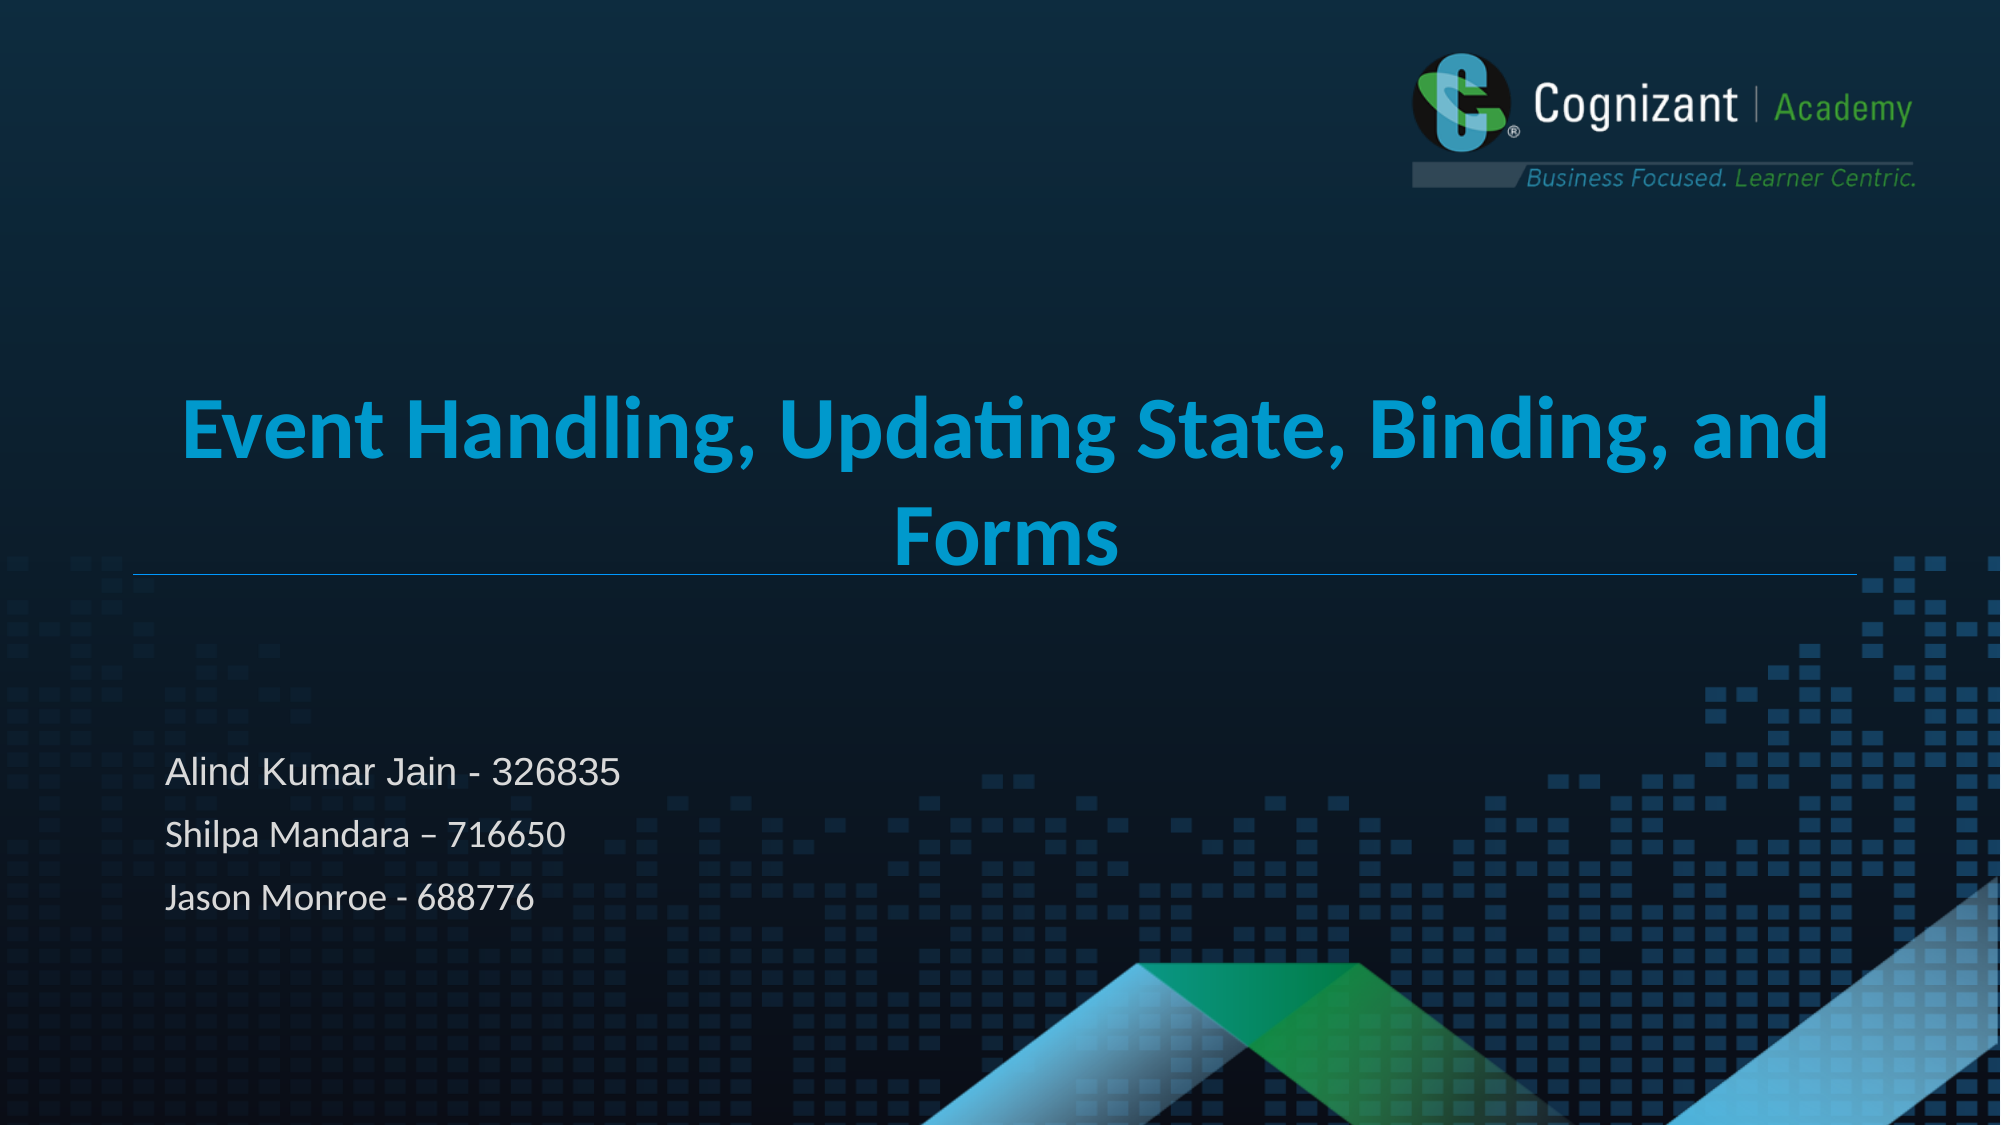

Event Handling, Updating State, Binding, and Forms
Alind Kumar Jain - 326835
Shilpa Mandara – 716650
Jason Monroe - 688776